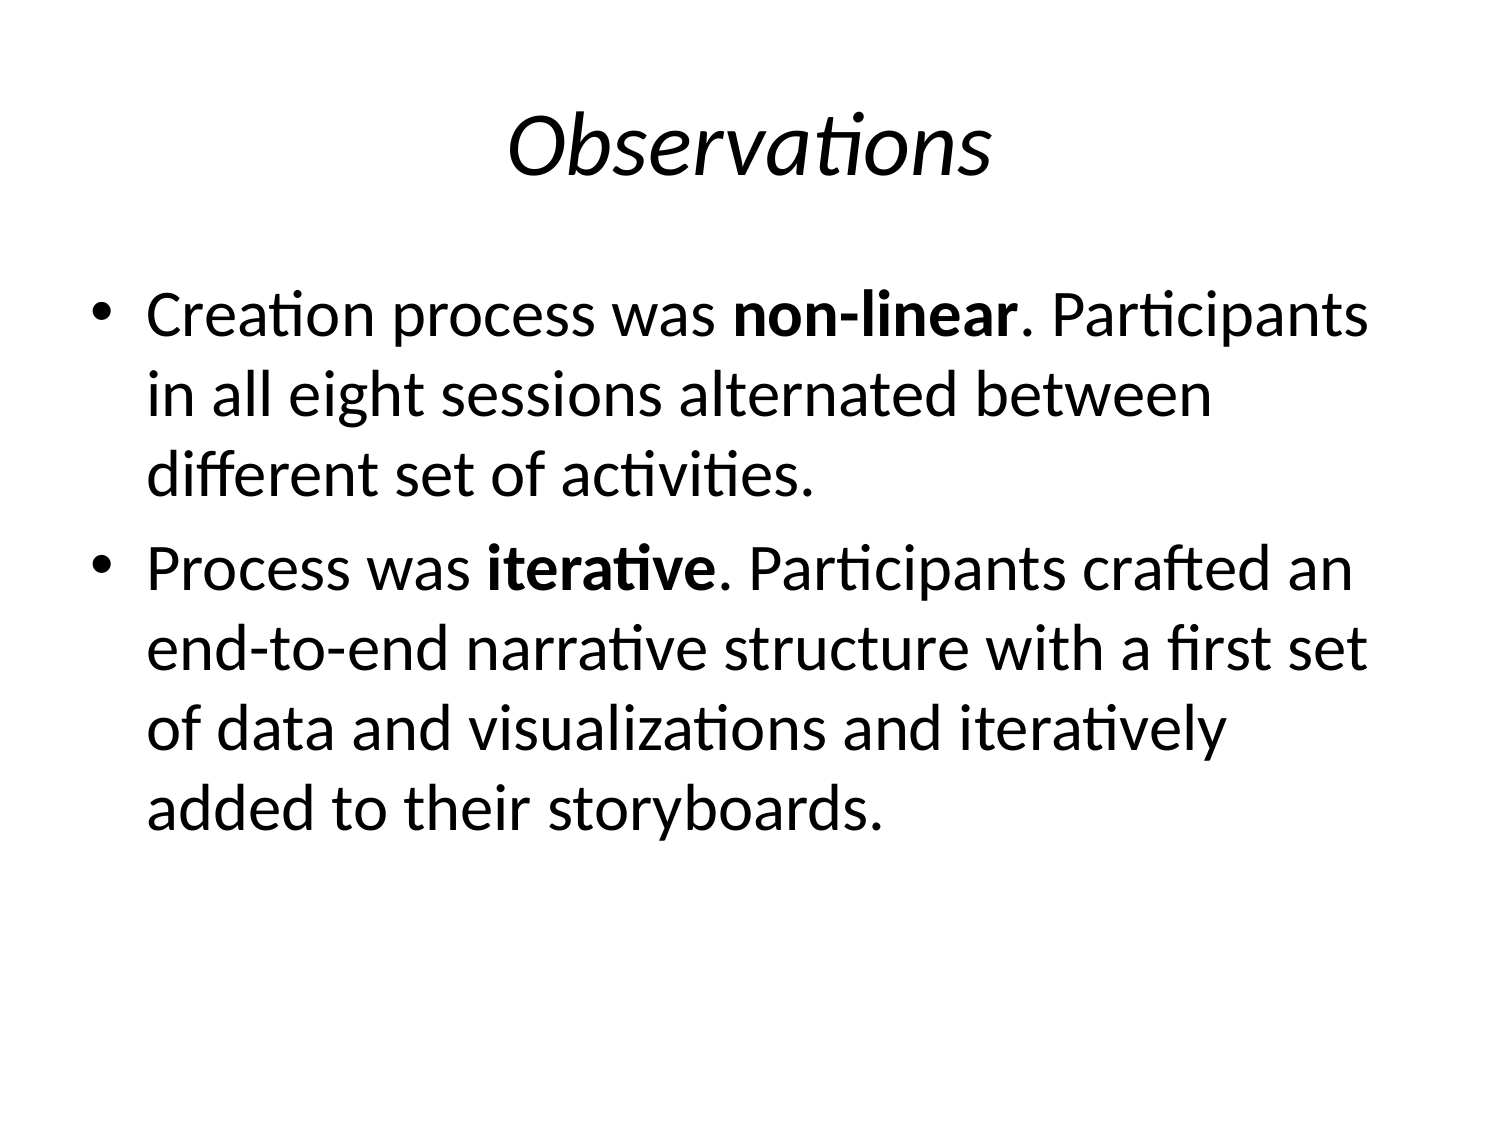

# Observations
Creation process was non-linear. Participants in all eight sessions alternated between different set of activities.
Process was iterative. Participants crafted an end-to-end narrative structure with a first set of data and visualizations and iteratively added to their storyboards.